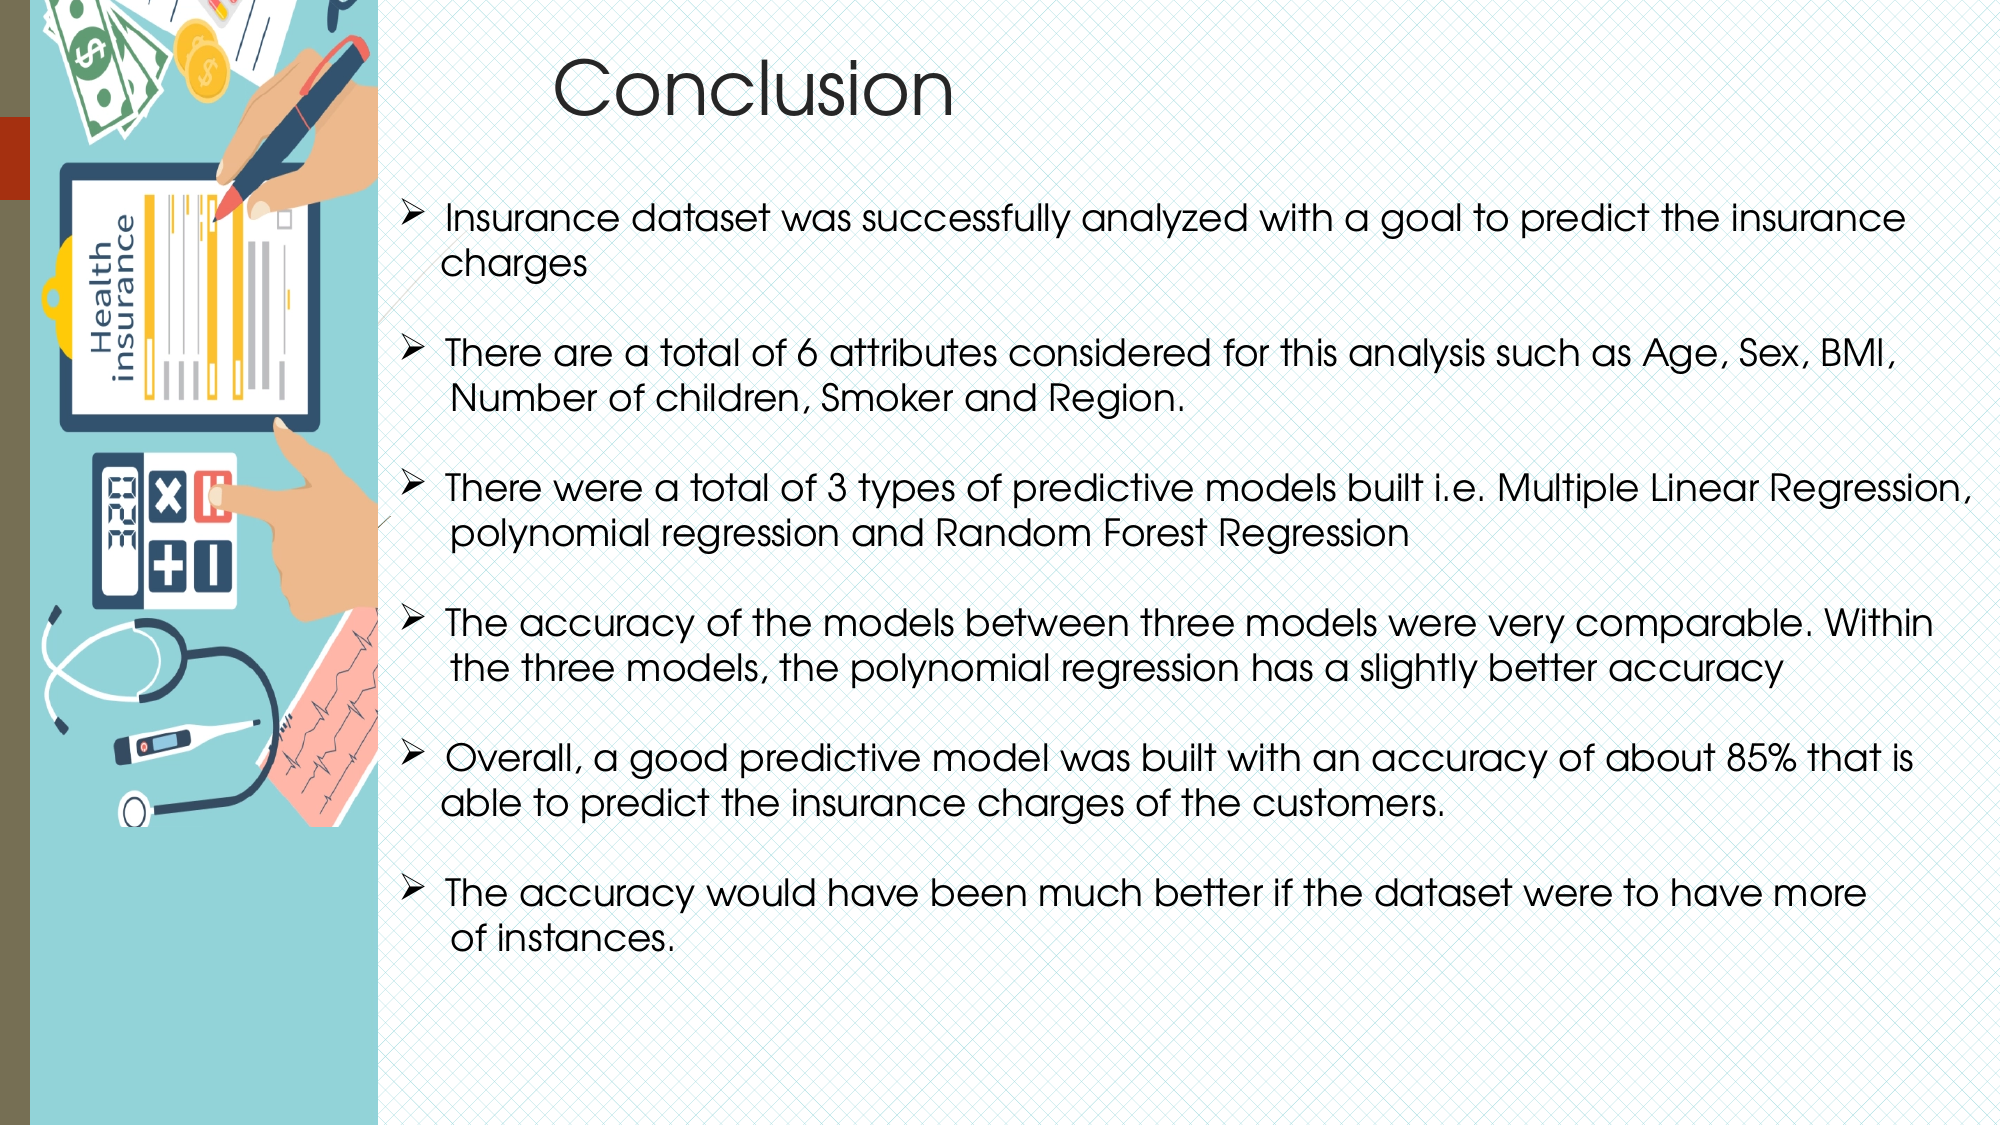

Conclusion
Insurance dataset was successfully analyzed with a goal to predict the insurance
    charges

There are a total of 6 attributes considered for this analysis such as Age, Sex, BMI,
     Number of children, Smoker and Region.

There were a total of 3 types of predictive models built i.e. Multiple Linear Regression,
     polynomial regression and Random Forest Regression

The accuracy of the models between three models were very comparable. Within
     the three models, the polynomial regression has a slightly better accuracy

Overall, a good predictive model was built with an accuracy of about 85% that is
    able to predict the insurance charges of the customers.

The accuracy would have been much better if the dataset were to have more
     of instances.